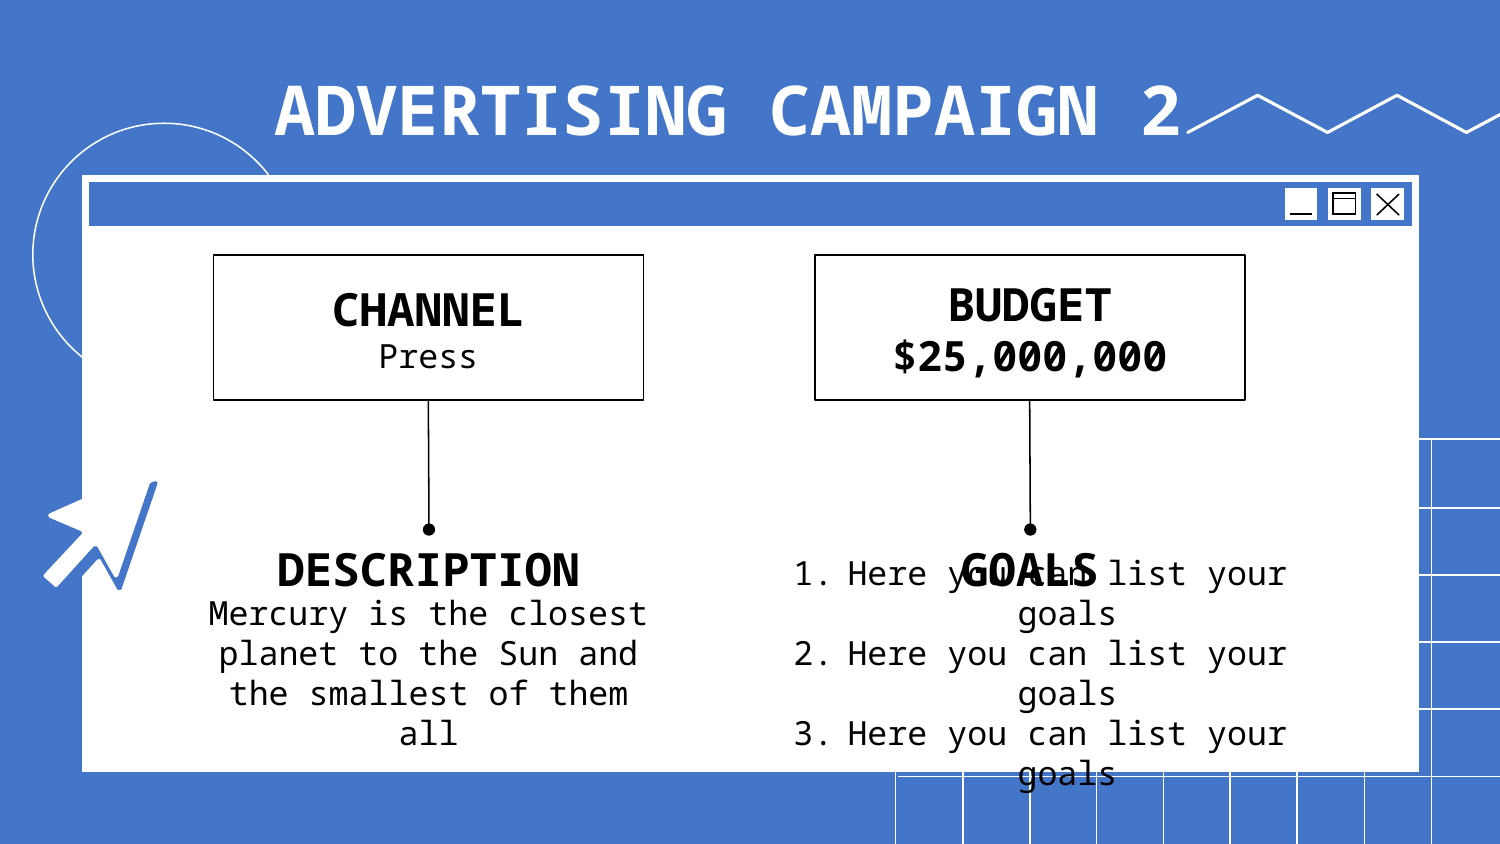

# ADVERTISING CAMPAIGN 2

CHANNEL
Press
BUDGET
$25,000,000

DESCRIPTION
GOALS
Mercury is the closest planet to the Sun and the smallest of them all
Here you can list your goals
Here you can list your goals
Here you can list your goals